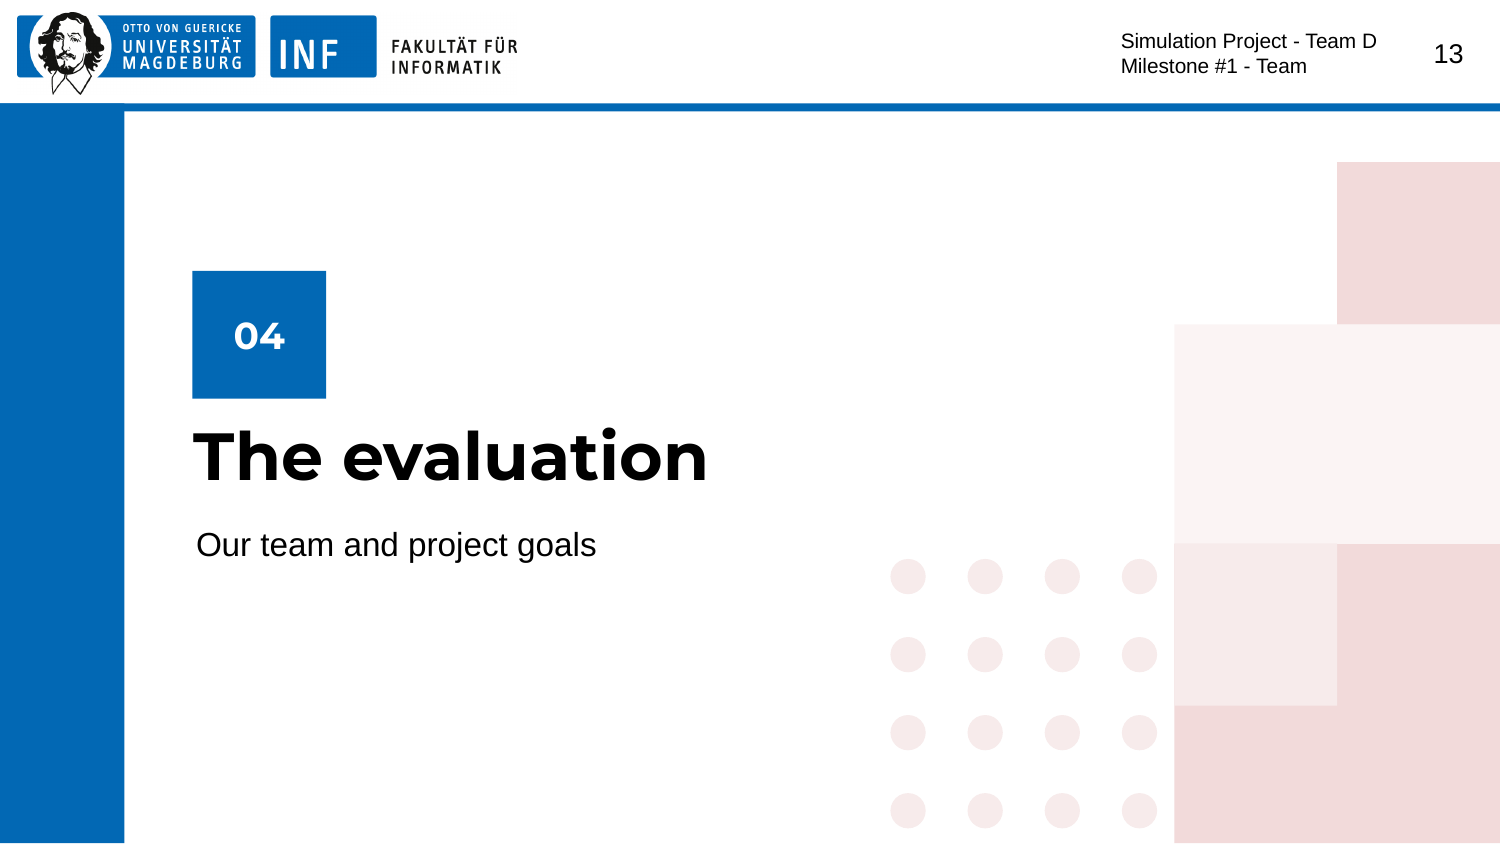

Simulation Project - Team D
Milestone #1 - Team
13
04
# The evaluation
Our team and project goals